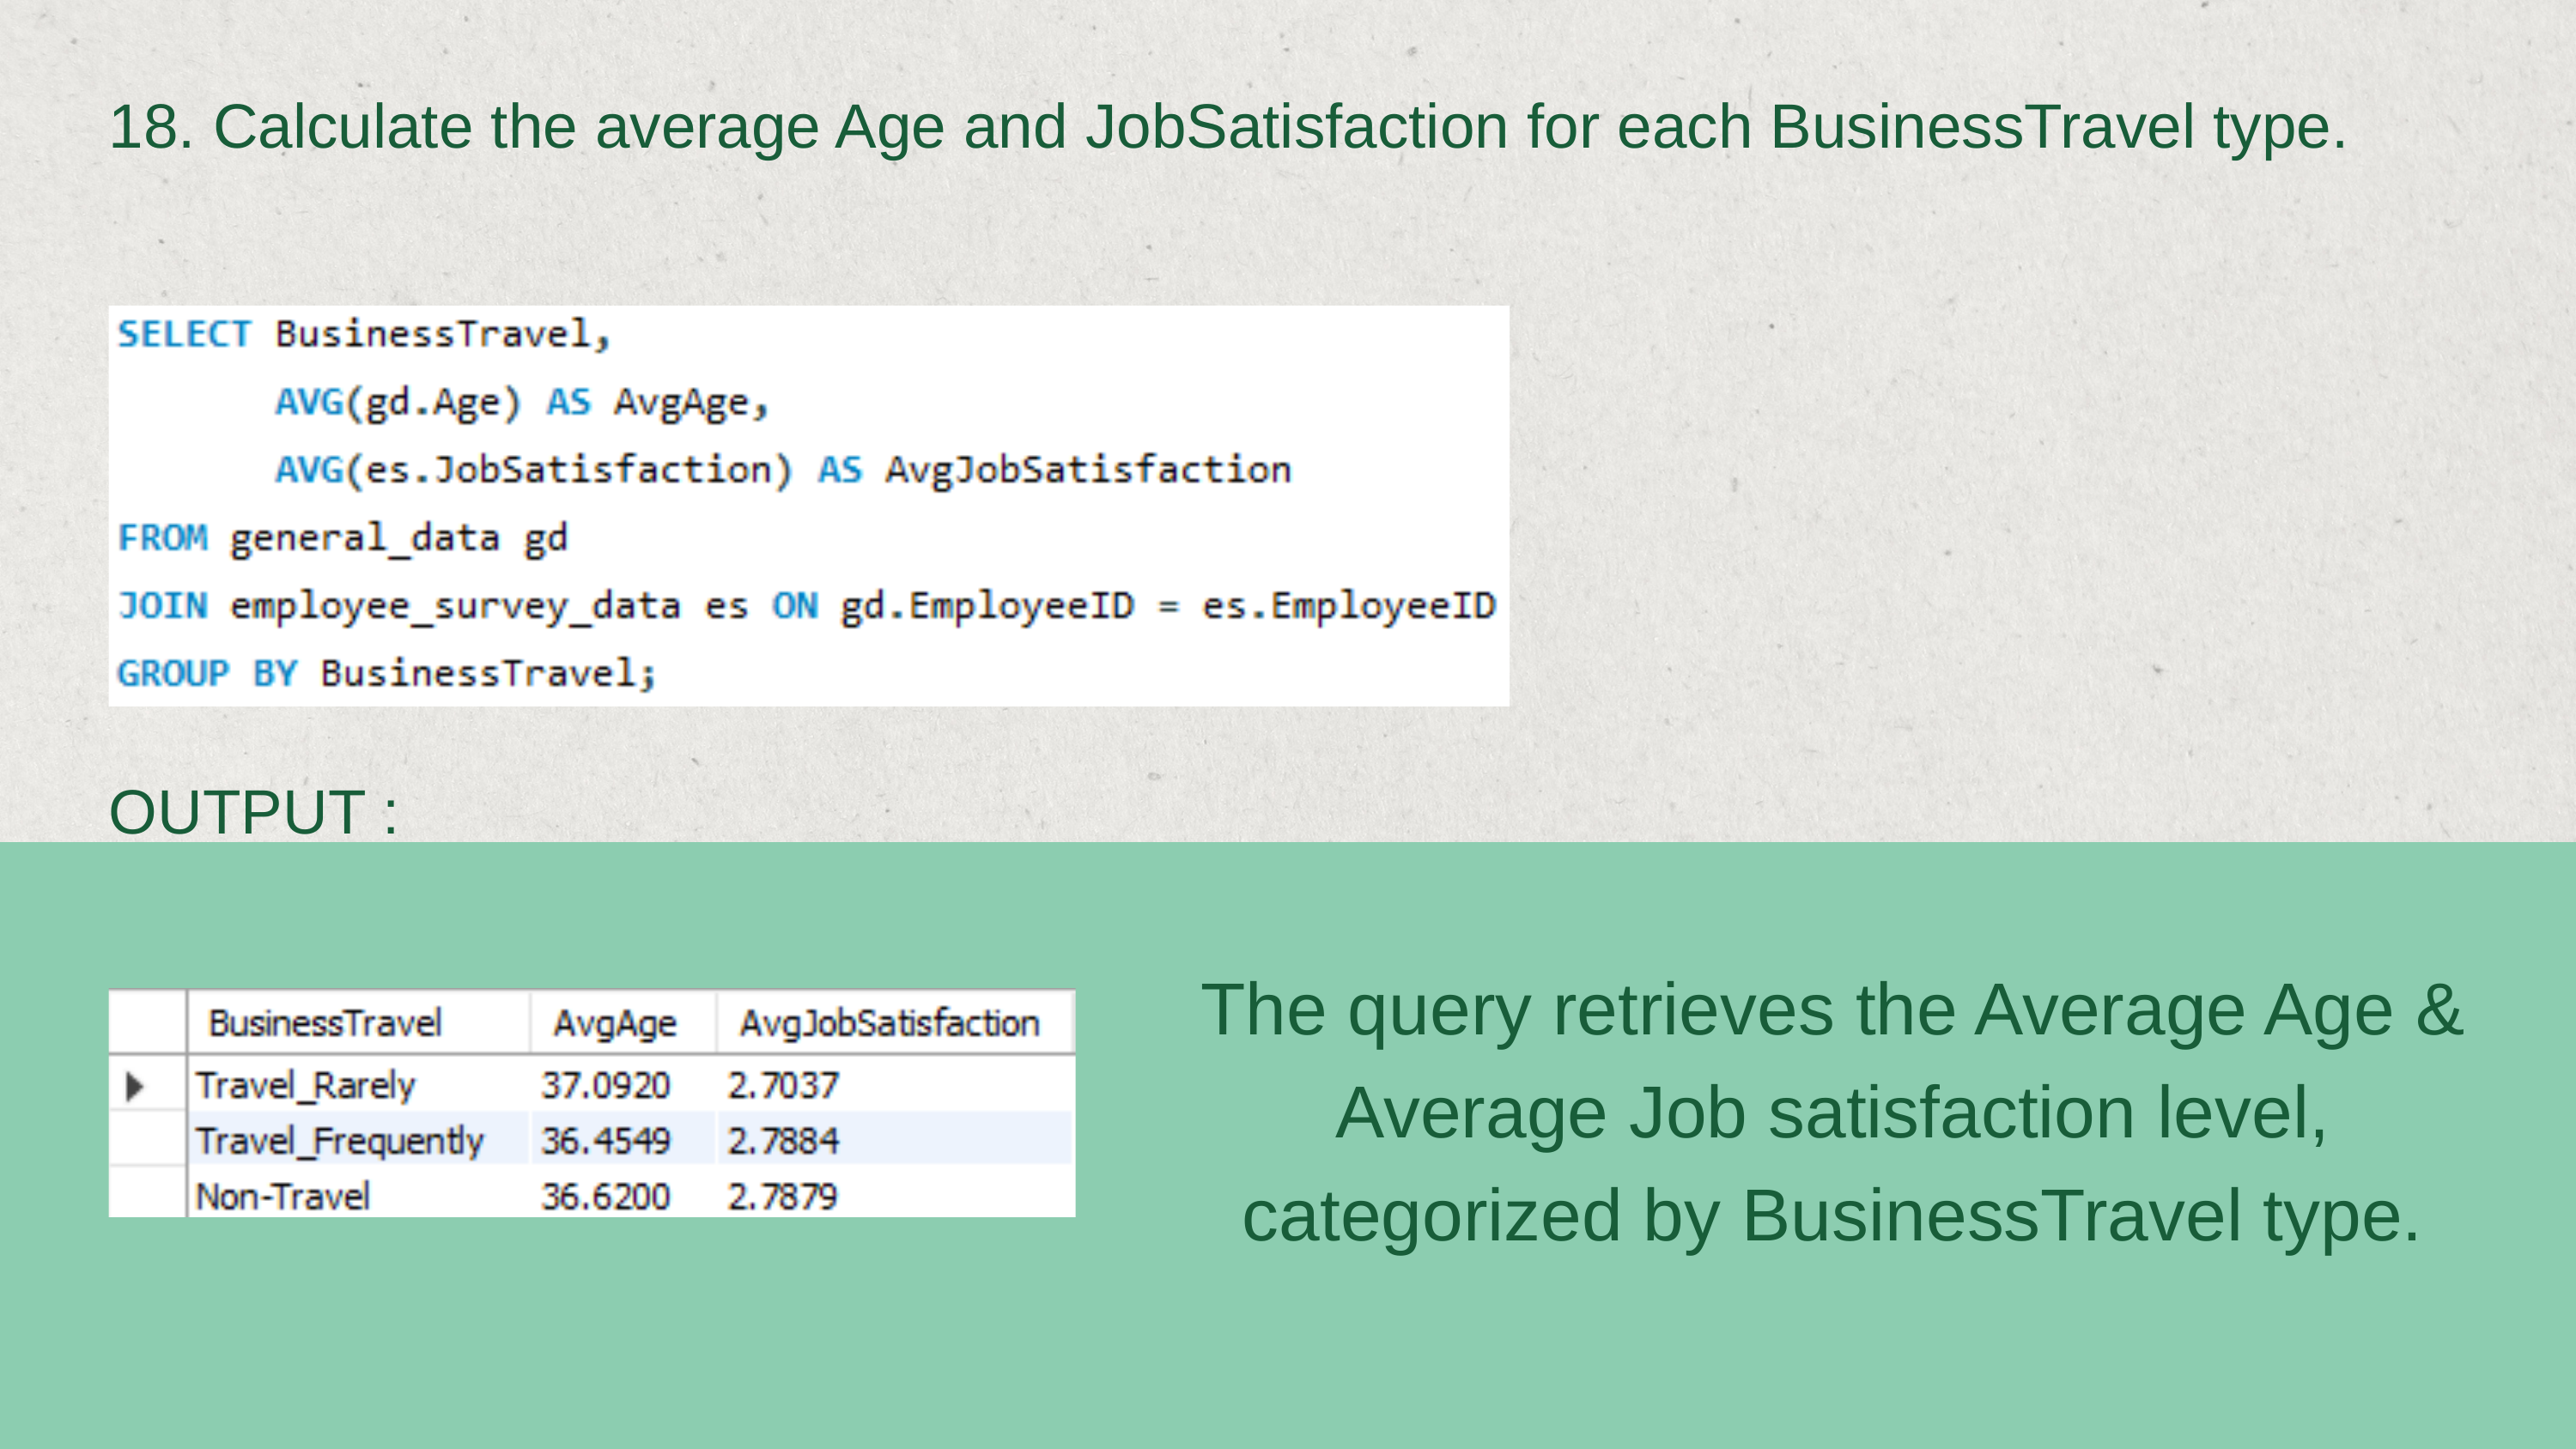

18. Calculate the average Age and JobSatisfaction for each BusinessTravel type.

OUTPUT :

The query retrieves the Average Age & Average Job satisfaction level, categorized by BusinessTravel type.